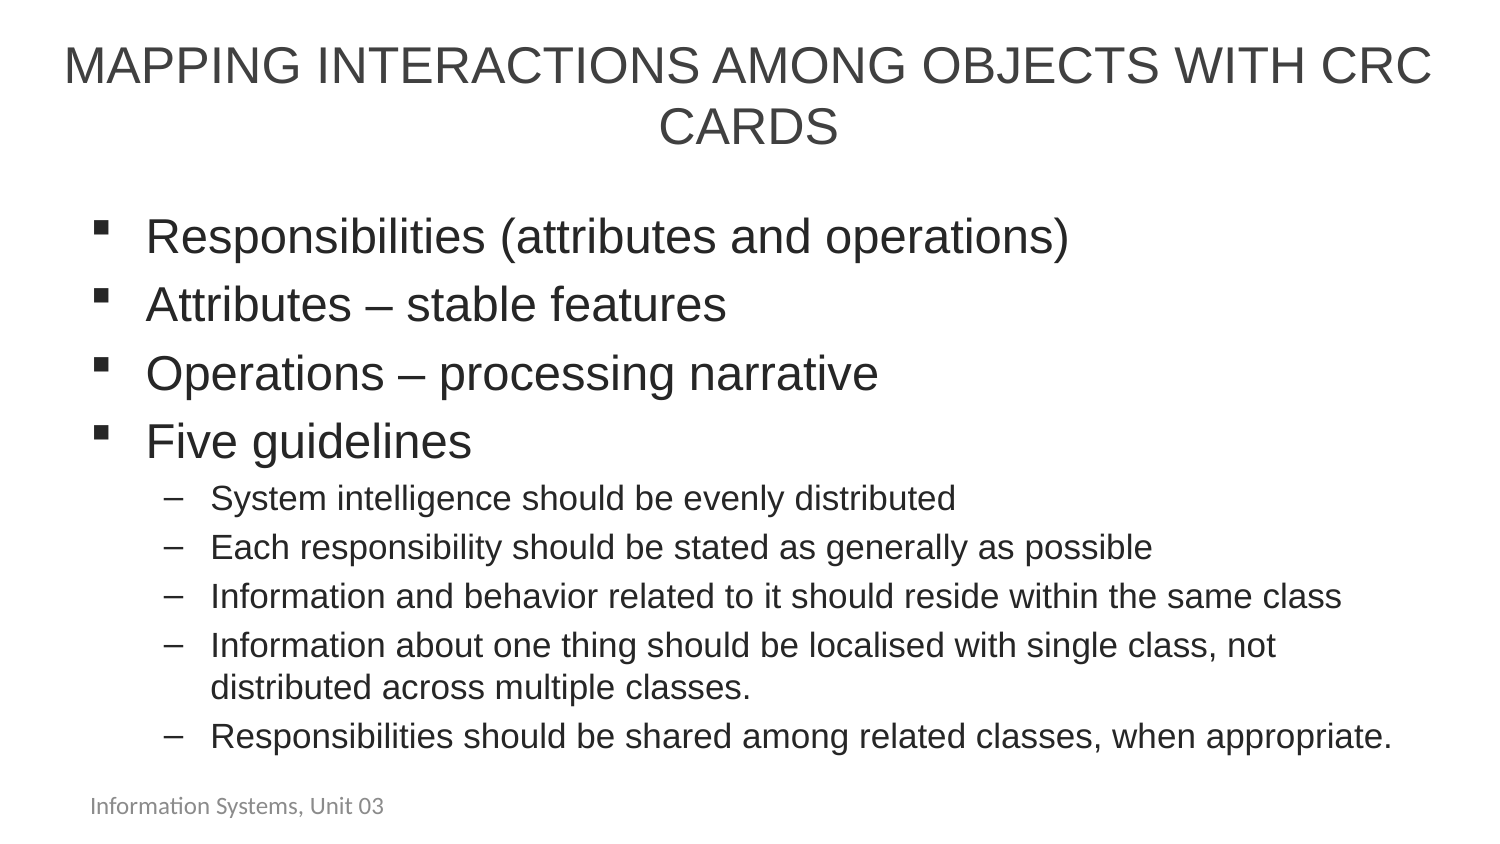

# Mapping interactions among objects with crc cards
Responsibilities (attributes and operations)
Attributes – stable features
Operations – processing narrative
Five guidelines
System intelligence should be evenly distributed
Each responsibility should be stated as generally as possible
Information and behavior related to it should reside within the same class
Information about one thing should be localised with single class, not distributed across multiple classes.
Responsibilities should be shared among related classes, when appropriate.
Information Systems, Unit 03
76